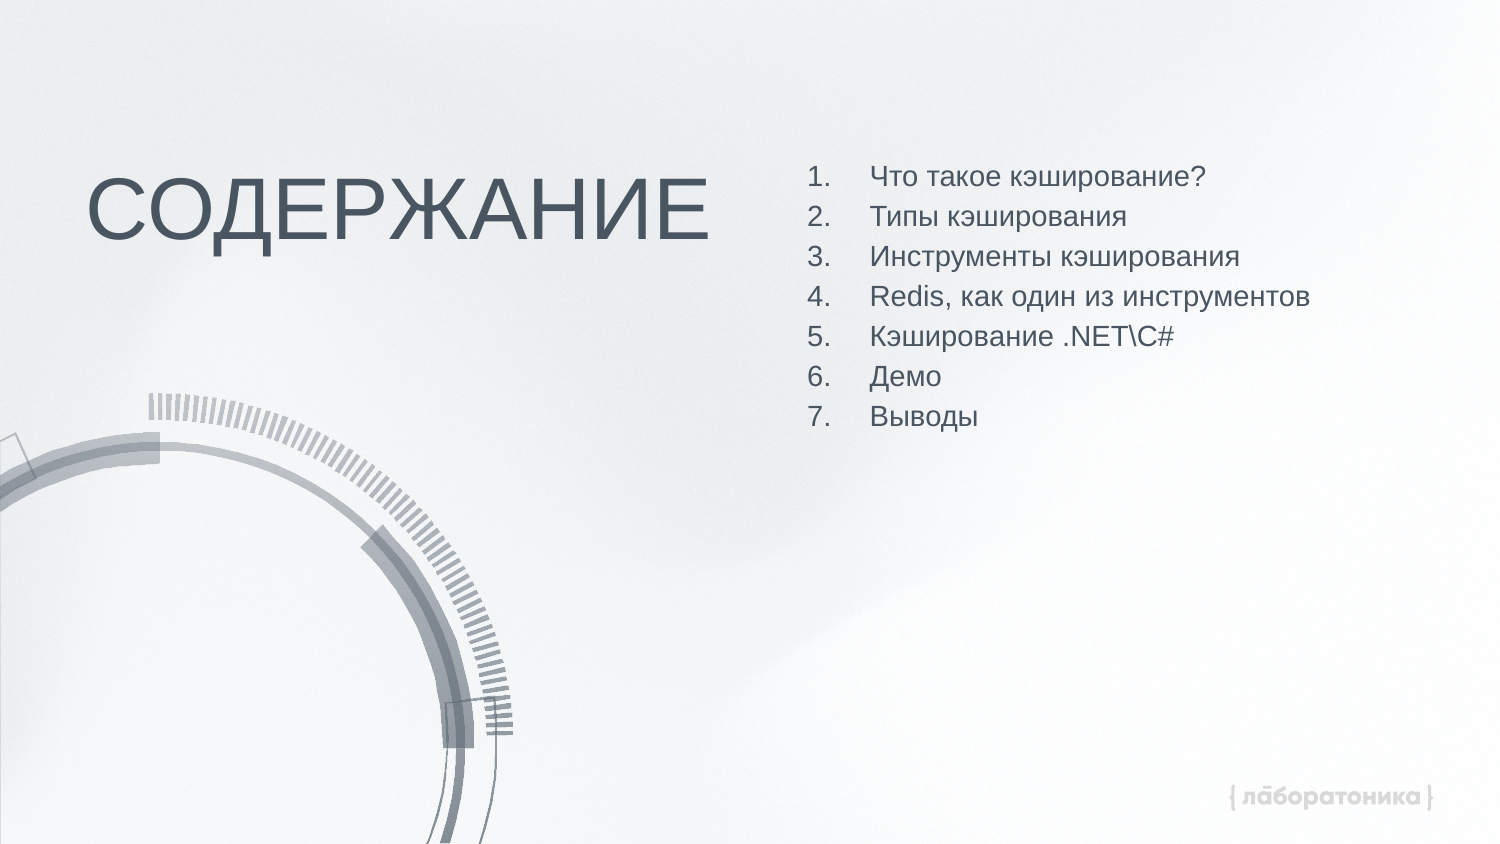

# СОДЕРЖАНИЕ
Что такое кэширование?
Типы кэширования
Инструменты кэширования
Redis, как один из инструментов
Кэширование .NET\C#
Демо
Выводы